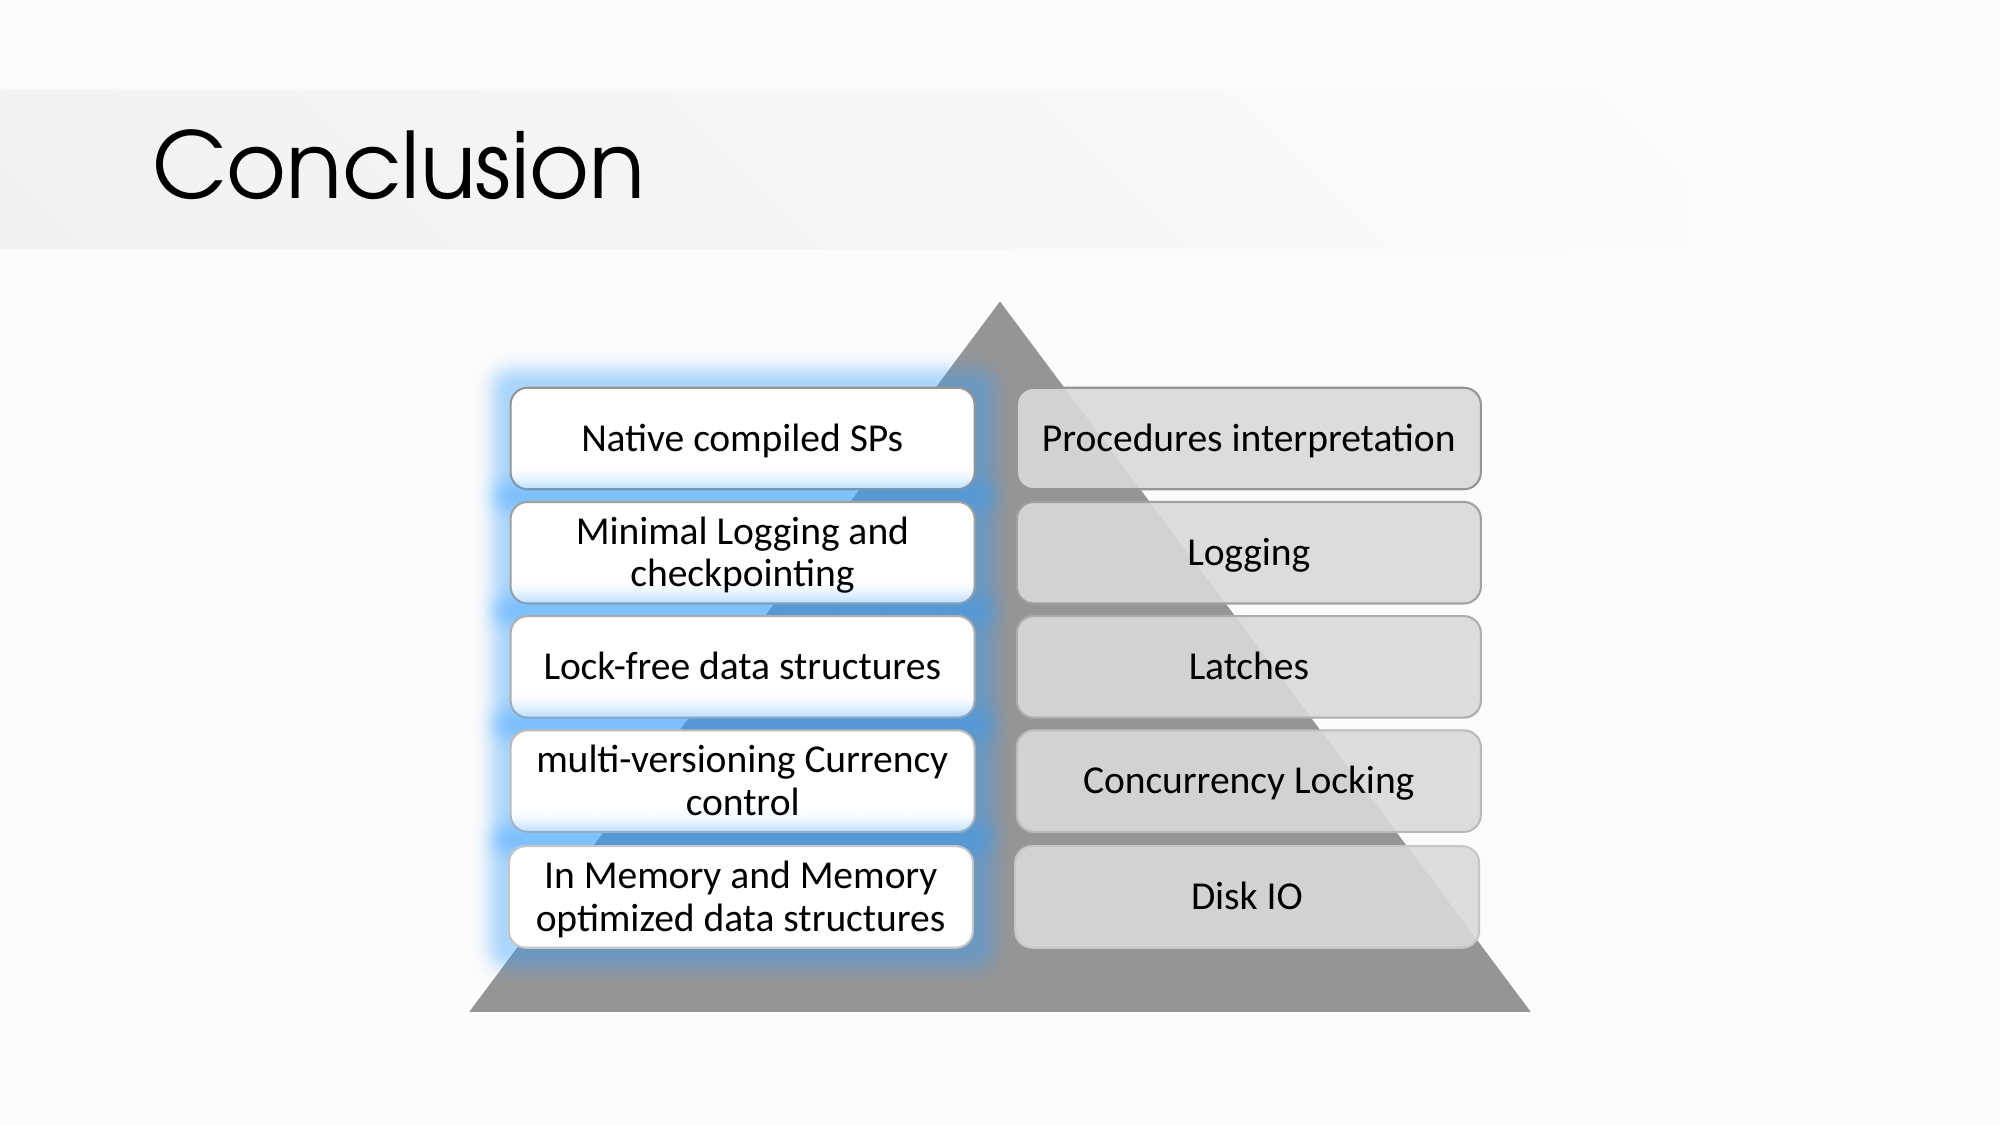

# Conclusion

Procedures interpretation
Logging
Latches
Concurrency Locking
Disk IO
Native compiled SPs
Minimal Logging and checkpointing
Lock-free data structures
multi-versioning Currency control
In Memory and Memory optimized data structures